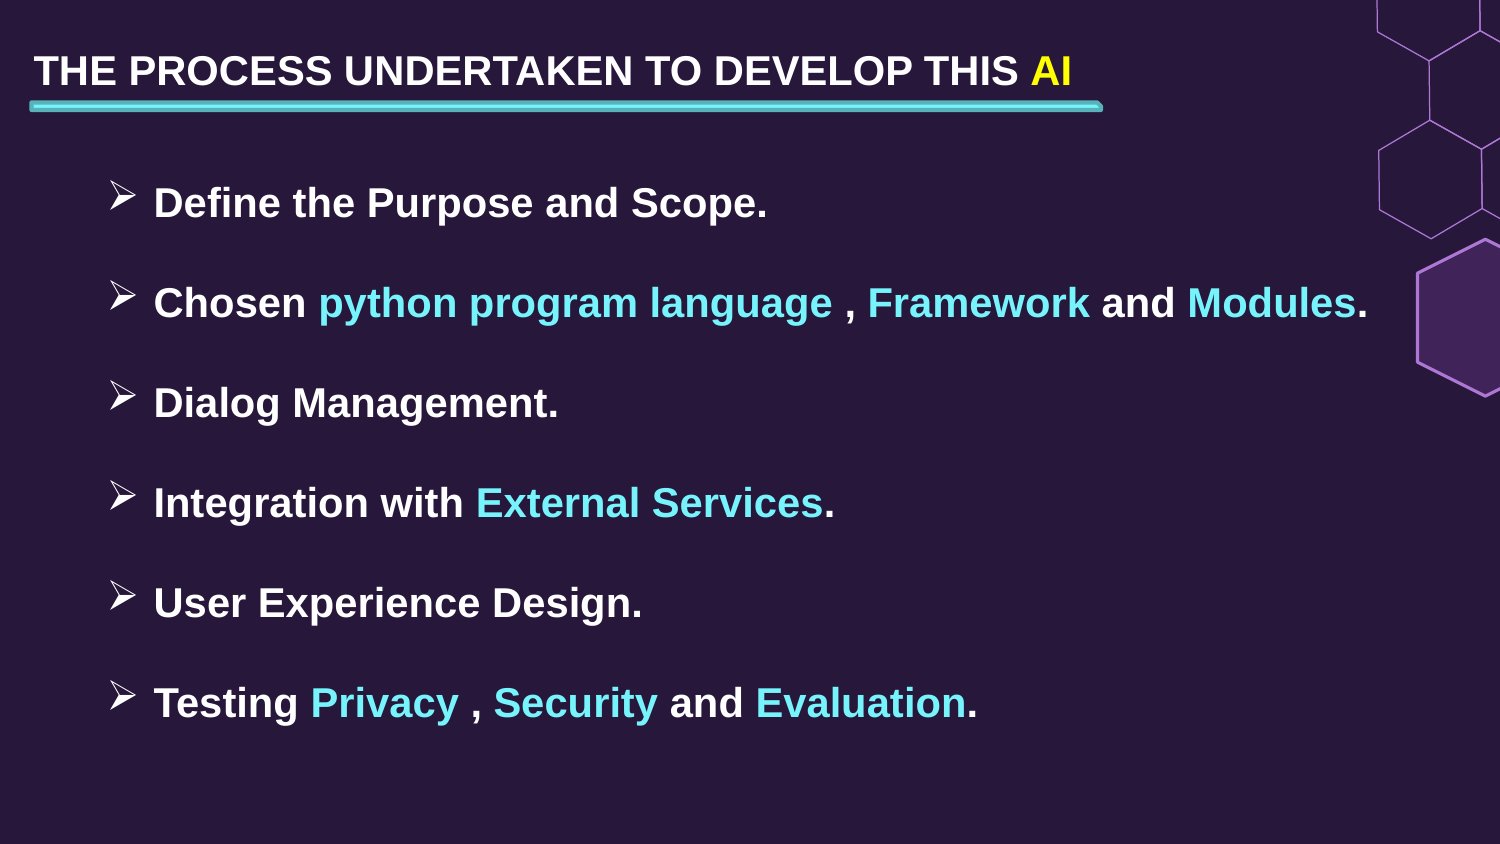

THE PROCESS UNDERTAKEN TO DEVELOP THIS AI

Define the Purpose and Scope.

Chosen python program language , Framework and Modules.

Dialog Management.

Integration with External Services.

User Experience Design.

Testing Privacy , Security and Evaluation.